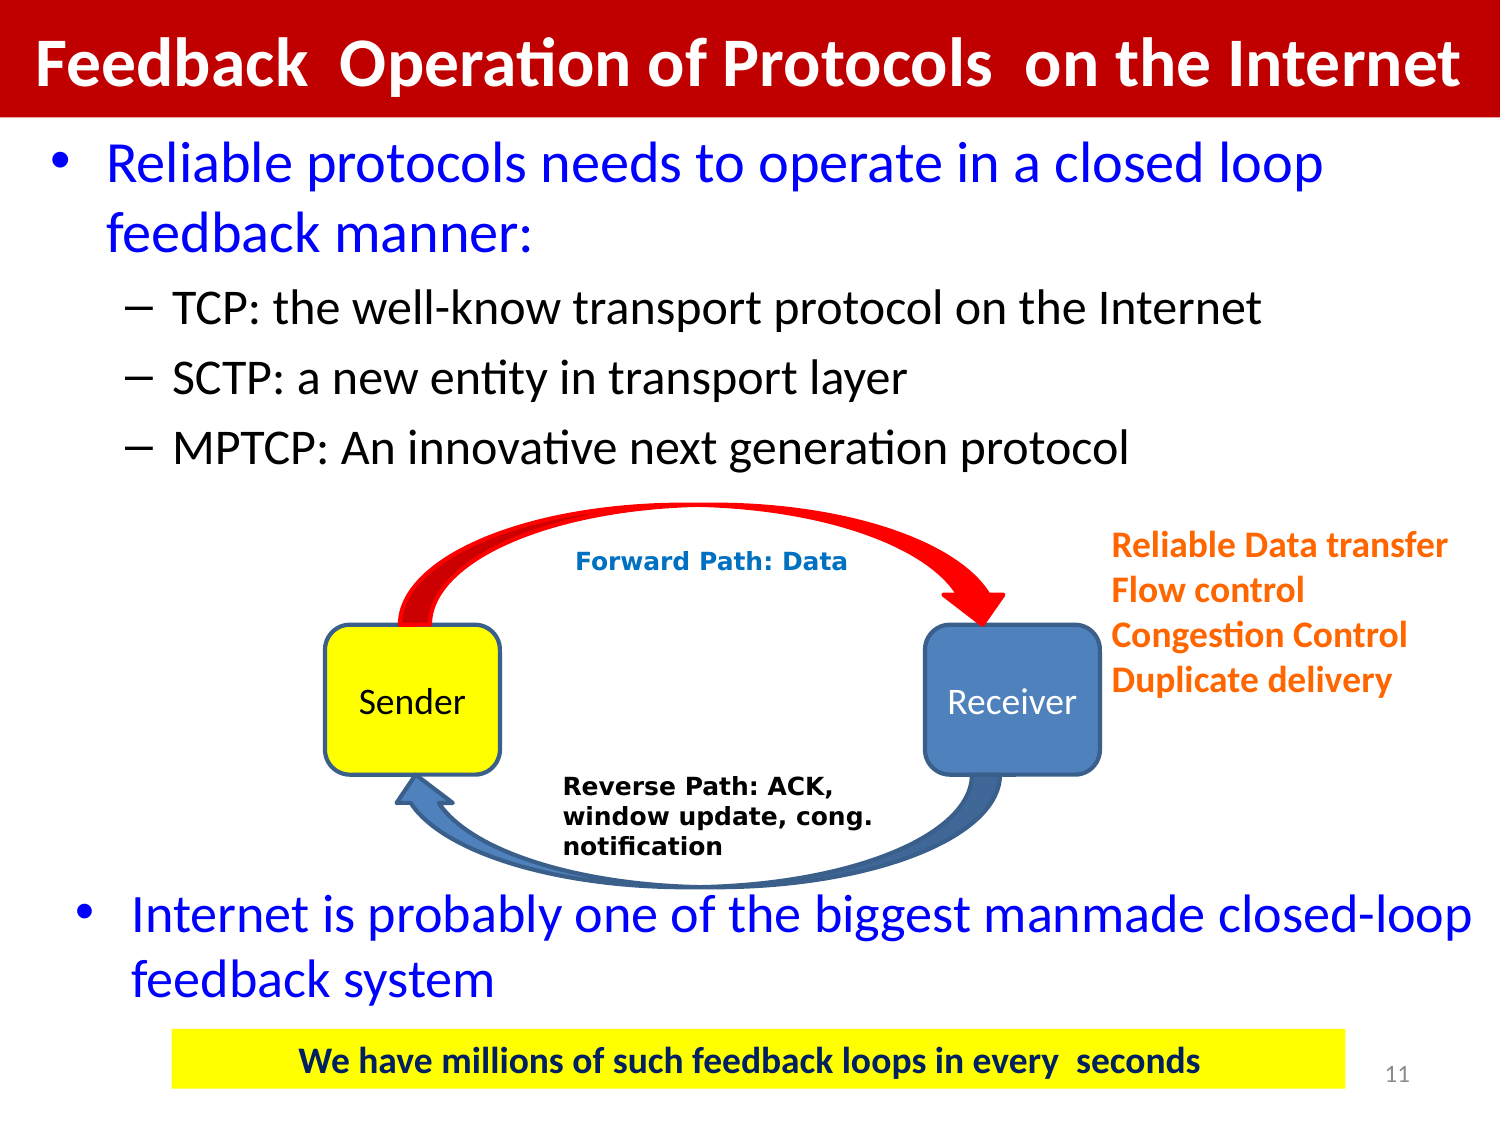

Feedback  Operation of Protocols  on the Internet
Reliable protocols needs to operate in a closed loop feedback manner:
TCP: the well-know transport protocol on the Internet
SCTP: a new entity in transport layer
MPTCP: An innovative next generation protocol

Forward Path: Data
Sender
Receiver
Reverse Path: ACK, window update, cong. notification

Reliable Data transfer
Flow control
Congestion Control
Duplicate delivery

Internet is probably one of the biggest manmade closed-loop feedback system

We have millions of such feedback loops in every  seconds
11